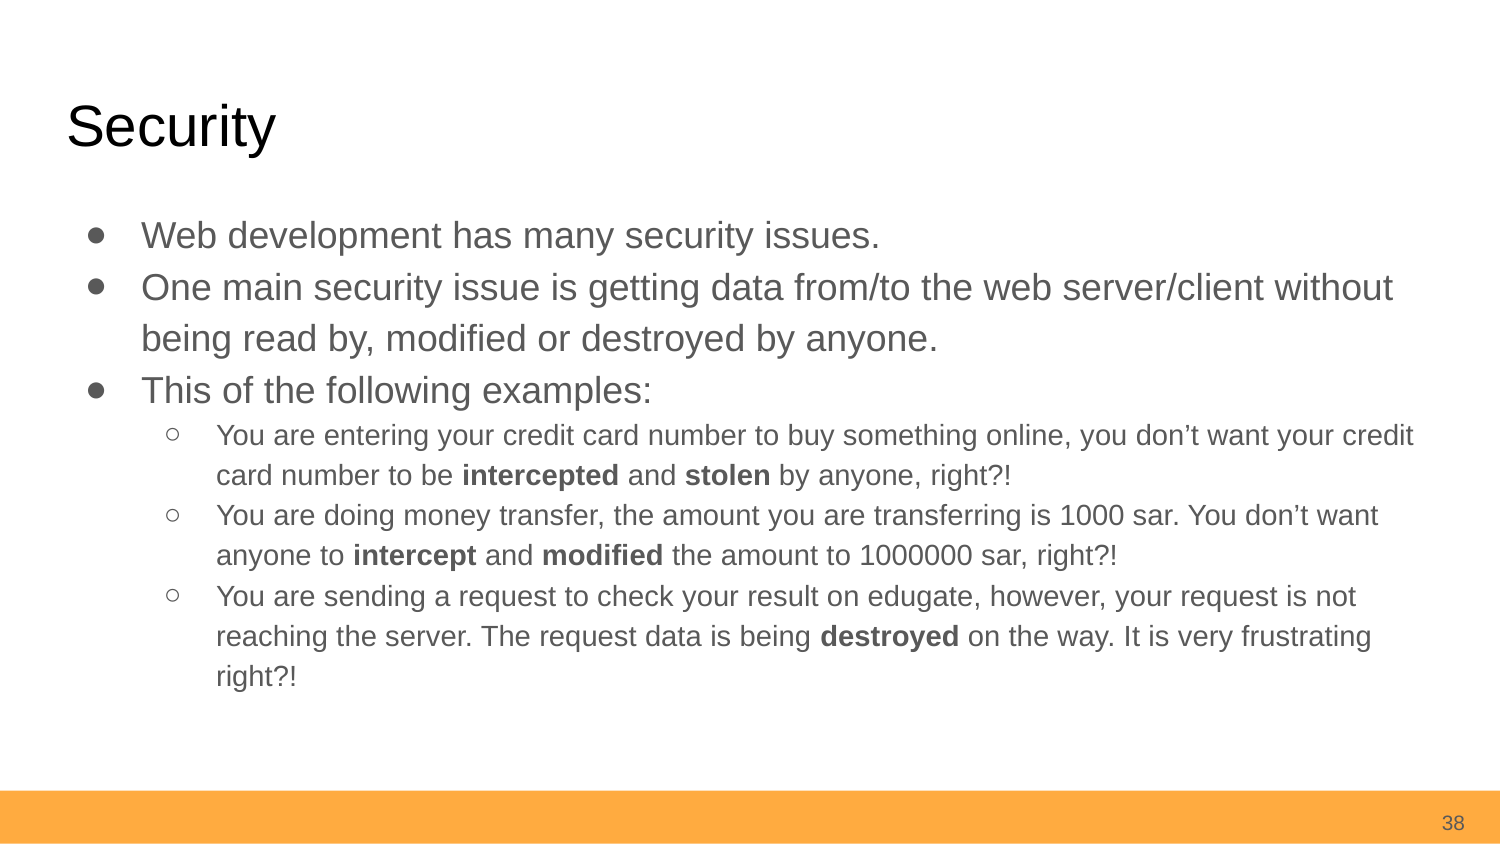

# Security
Web development has many security issues.
One main security issue is getting data from/to the web server/client without being read by, modified or destroyed by anyone.
This of the following examples:
You are entering your credit card number to buy something online, you don’t want your credit card number to be intercepted and stolen by anyone, right?!
You are doing money transfer, the amount you are transferring is 1000 sar. You don’t want anyone to intercept and modified the amount to 1000000 sar, right?!
You are sending a request to check your result on edugate, however, your request is not reaching the server. The request data is being destroyed on the way. It is very frustrating right?!
38